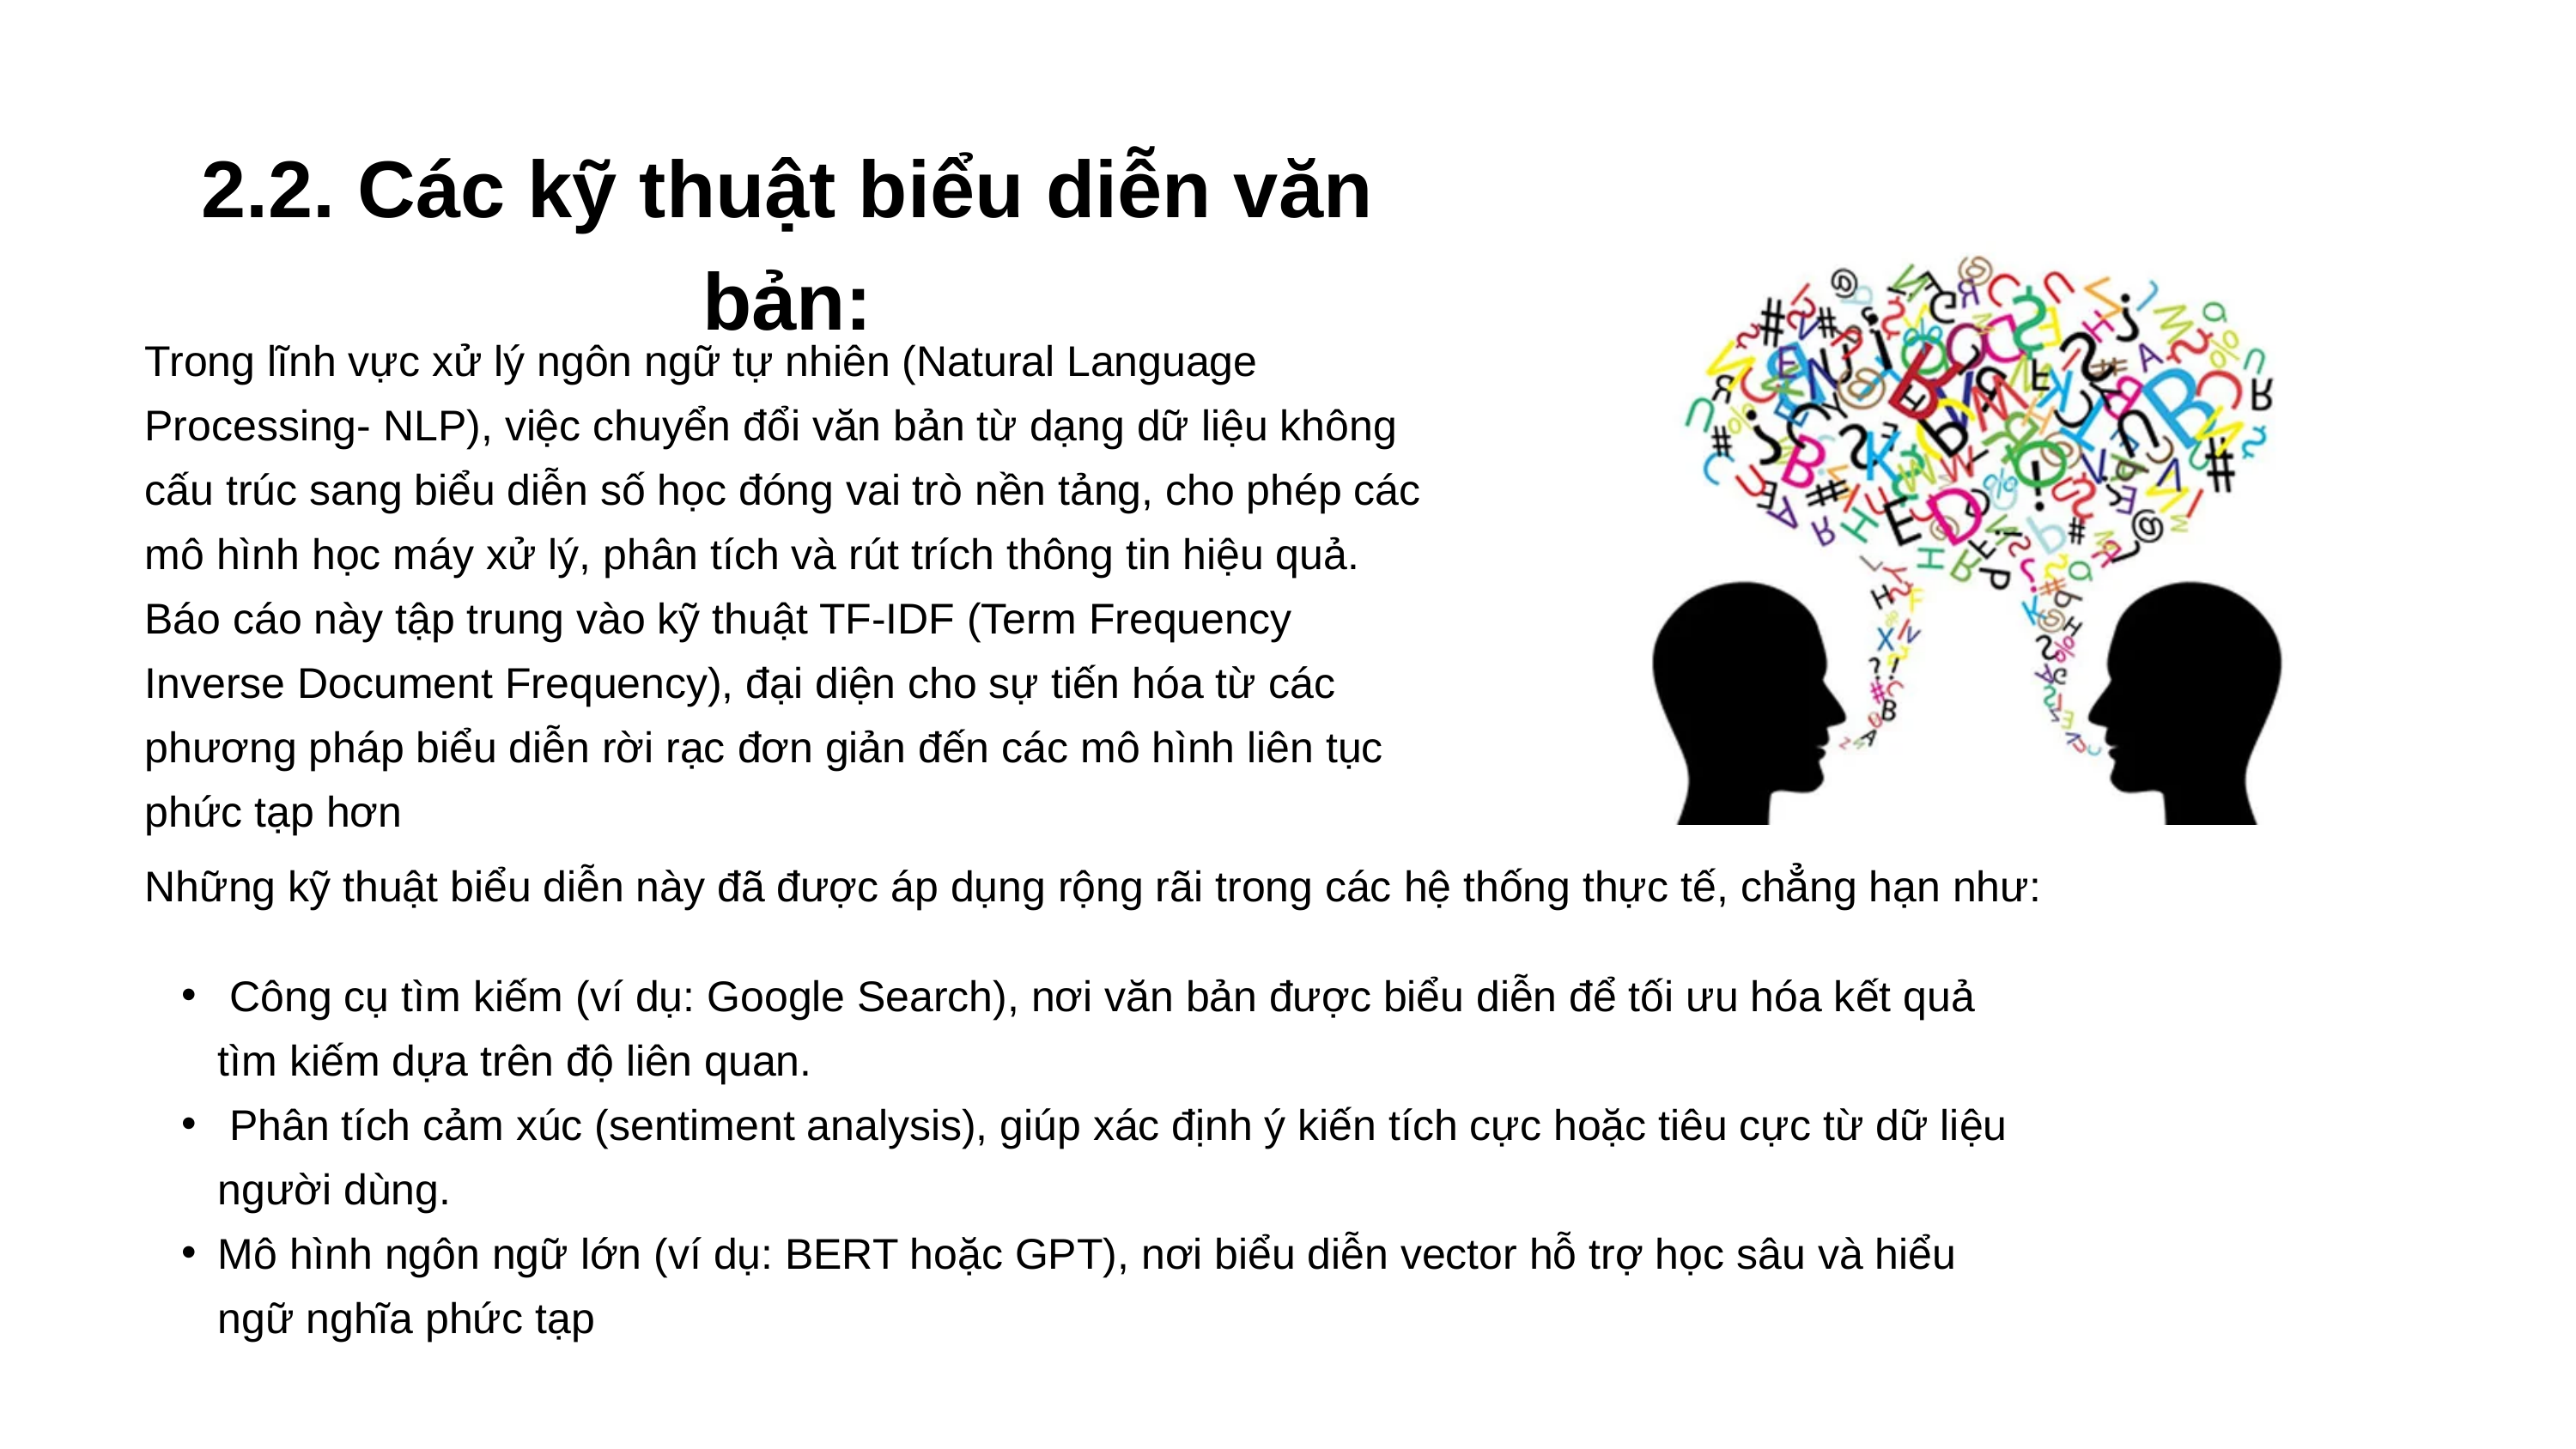

2.2. Các kỹ thuật biểu diễn văn bản:

Trong lĩnh vực xử lý ngôn ngữ tự nhiên (Natural Language Processing- NLP), việc chuyển đổi văn bản từ dạng dữ liệu không cấu trúc sang biểu diễn số học đóng vai trò nền tảng, cho phép các mô hình học máy xử lý, phân tích và rút trích thông tin hiệu quả. Báo cáo này tập trung vào kỹ thuật TF-IDF (Term Frequency Inverse Document Frequency), đại diện cho sự tiến hóa từ các phương pháp biểu diễn rời rạc đơn giản đến các mô hình liên tục phức tạp hơn
Những kỹ thuật biểu diễn này đã được áp dụng rộng rãi trong các hệ thống thực tế, chẳng hạn như:

 Công cụ tìm kiếm (ví dụ: Google Search), nơi văn bản được biểu diễn để tối ưu hóa kết quả tìm kiếm dựa trên độ liên quan.
 Phân tích cảm xúc (sentiment analysis), giúp xác định ý kiến tích cực hoặc tiêu cực từ dữ liệu người dùng.
Mô hình ngôn ngữ lớn (ví dụ: BERT hoặc GPT), nơi biểu diễn vector hỗ trợ học sâu và hiểu ngữ nghĩa phức tạp